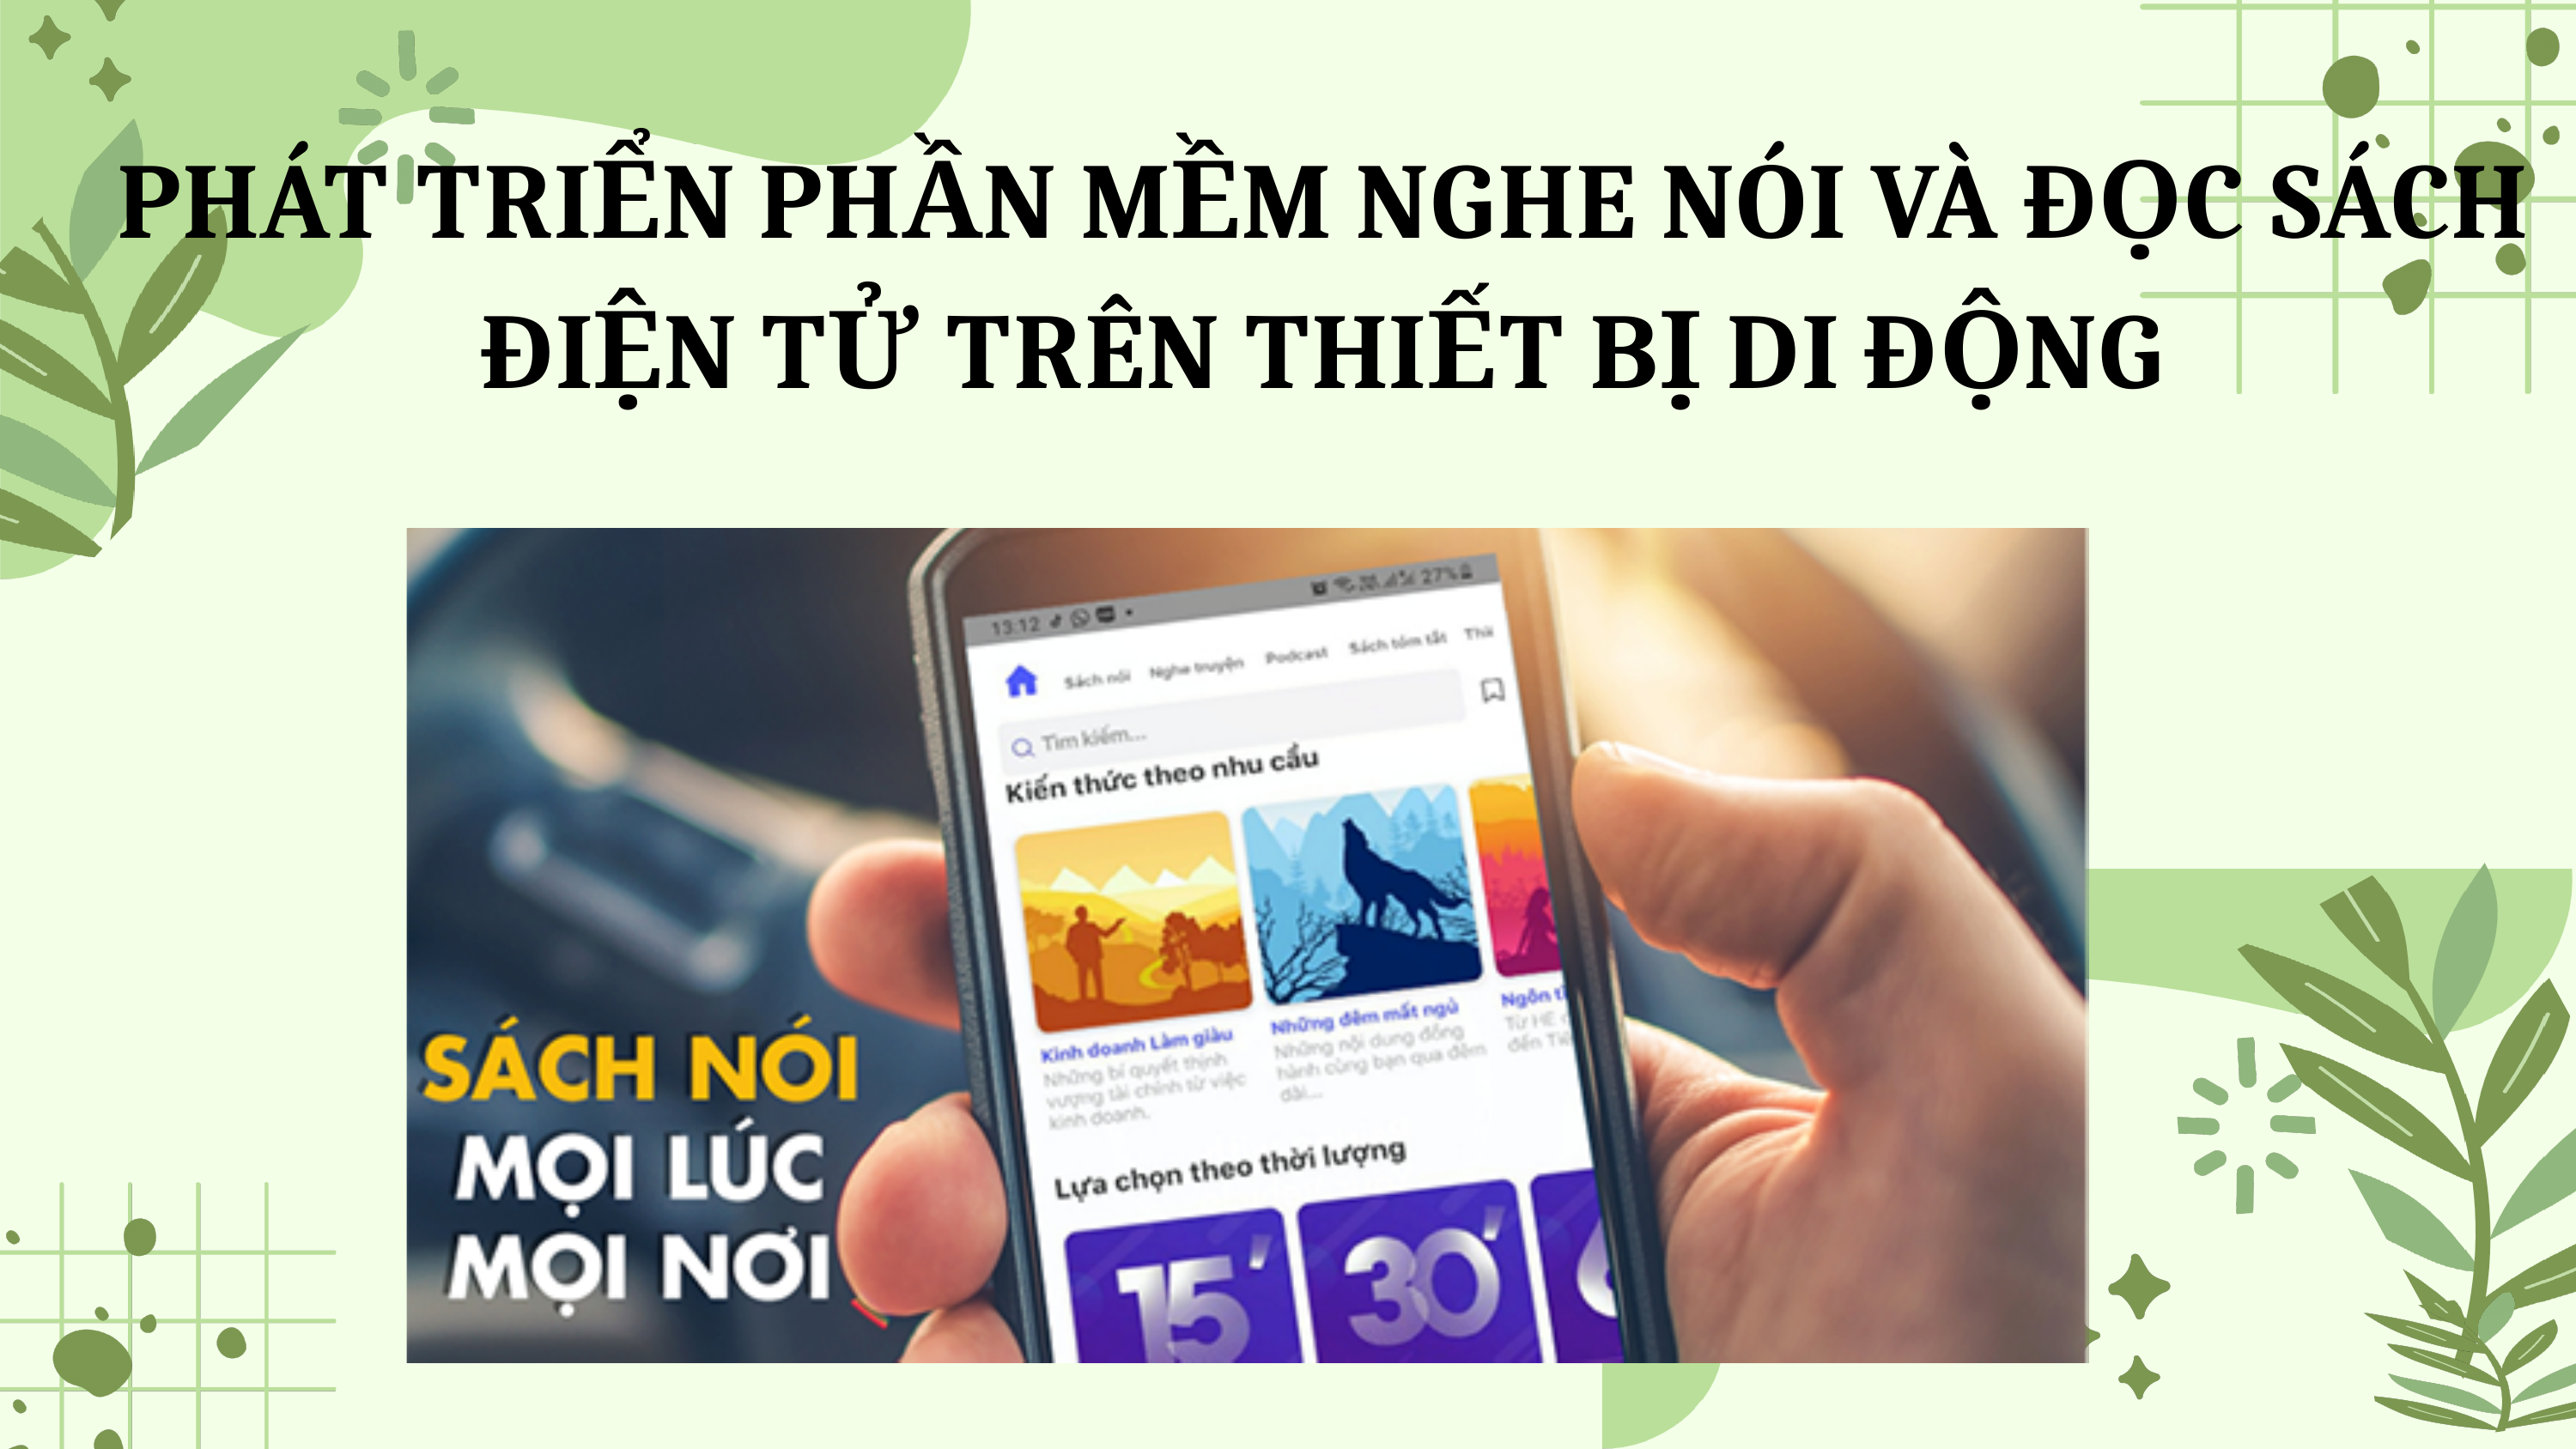

PHÁT TRIỂN PHẦN MỀM NGHE NÓI VÀ ĐỌC SÁCH ĐIỆN TỬ TRÊN THIẾT BỊ DI ĐỘNG